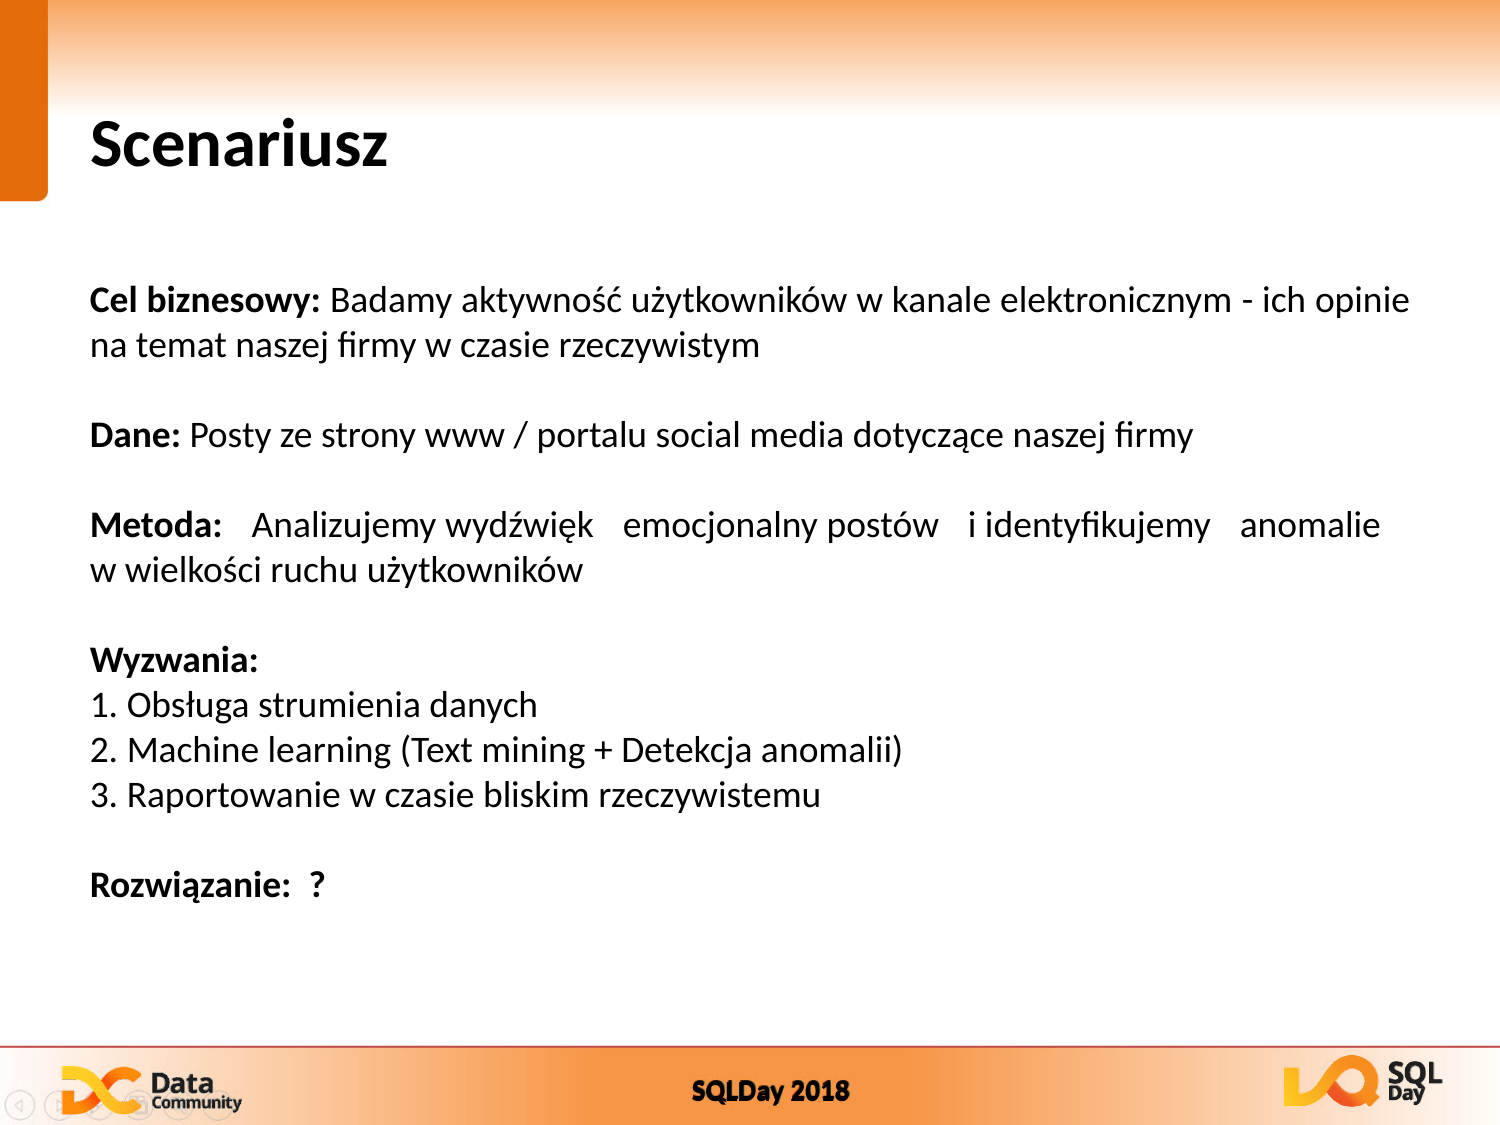

# Scenariusz
Cel biznesowy: Badamy aktywność użytkowników w kanale elektronicznym - ich opinie na temat naszej firmy w czasie rzeczywistym

Dane: Posty ze strony www / portalu social media dotyczące naszej firmy

Metoda: Analizujemy wydźwięk emocjonalny postów i identyfikujemy anomalie
w wielkości ruchu użytkowników

Wyzwania:
1. Obsługa strumienia danych
2. Machine learning (Text mining + Detekcja anomalii)
3. Raportowanie w czasie bliskim rzeczywistemu

Rozwiązanie:  ?